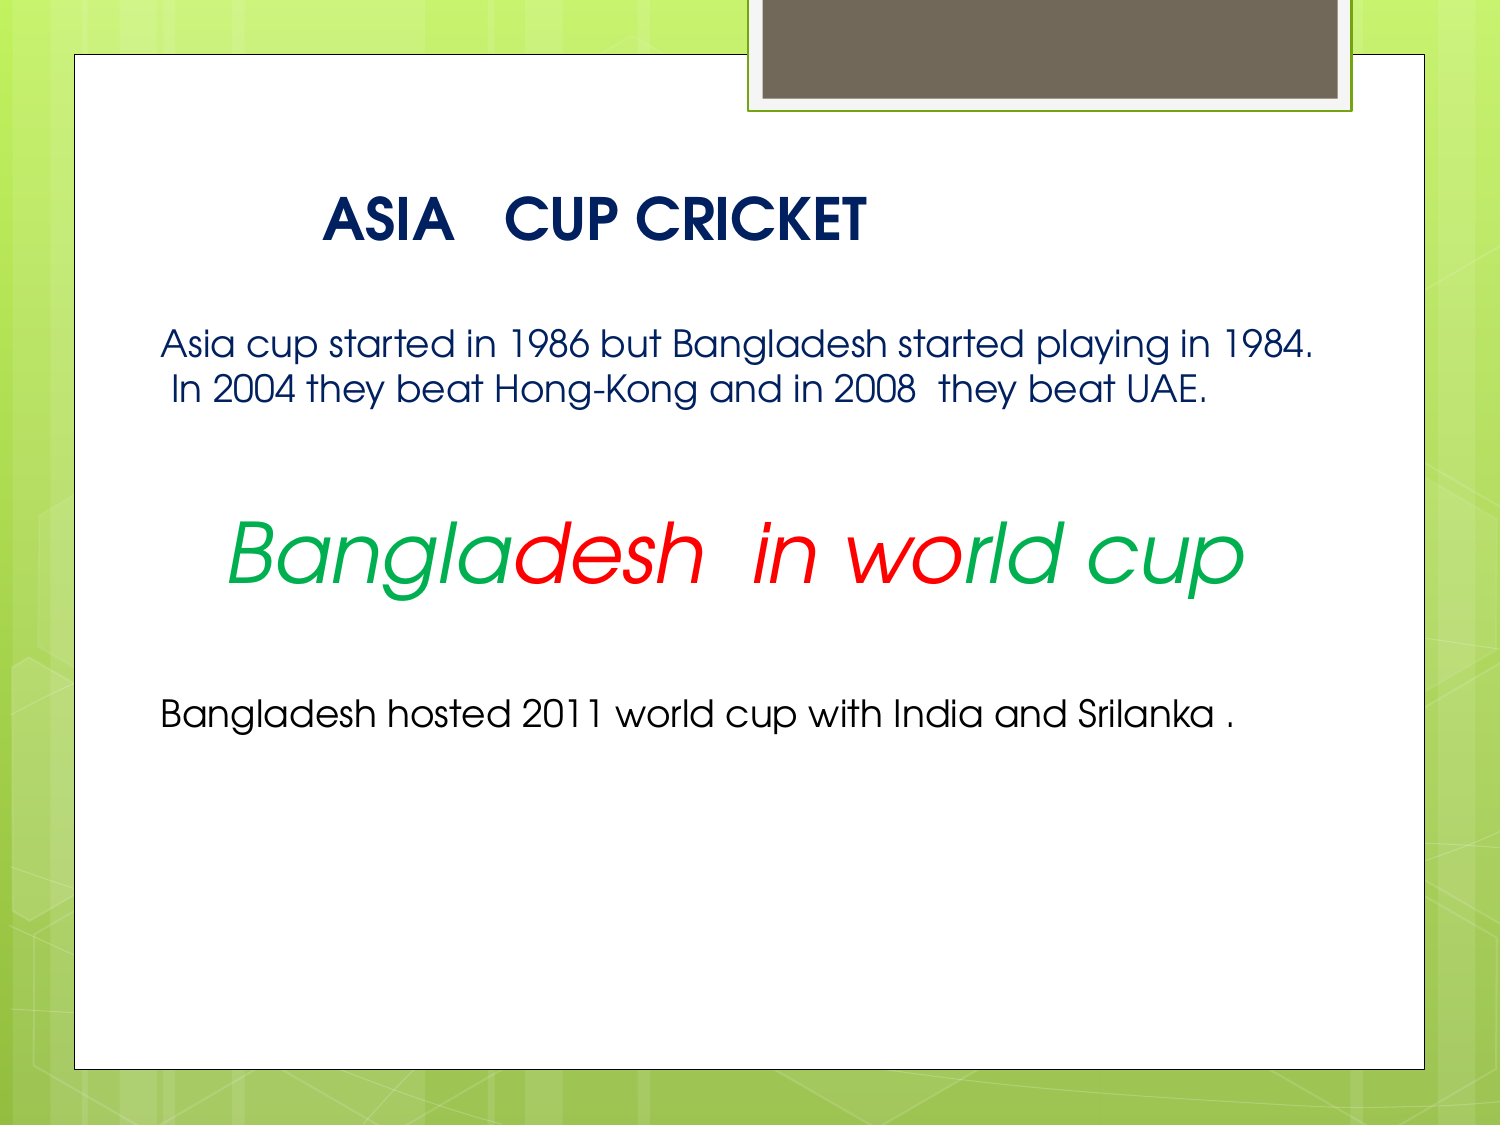

ASIA   CUP CRICKET
Asia cup started in 1986 but Bangladesh started playing in 1984.
 In 2004 they beat Hong-Kong and in 2008  they beat UAE.

    Bangladesh  in world cup

Bangladesh hosted 2011 world cup with India and Srilanka .